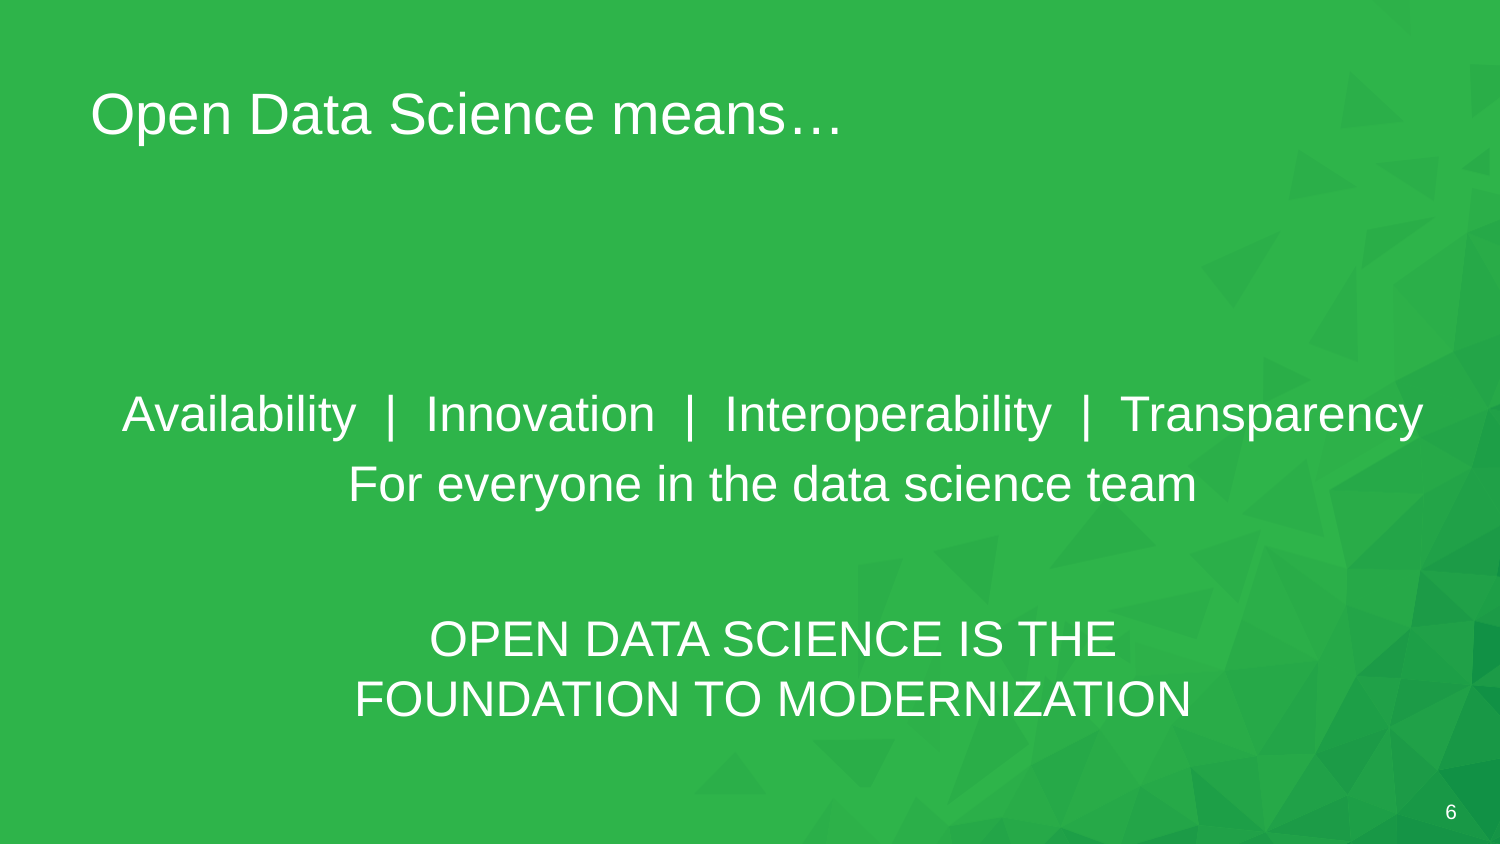

# Open Data Science means…
Availability  |  Innovation  |  Interoperability  |  Transparency
For everyone in the data science team
OPEN DATA SCIENCE IS THE
FOUNDATION TO MODERNIZATION